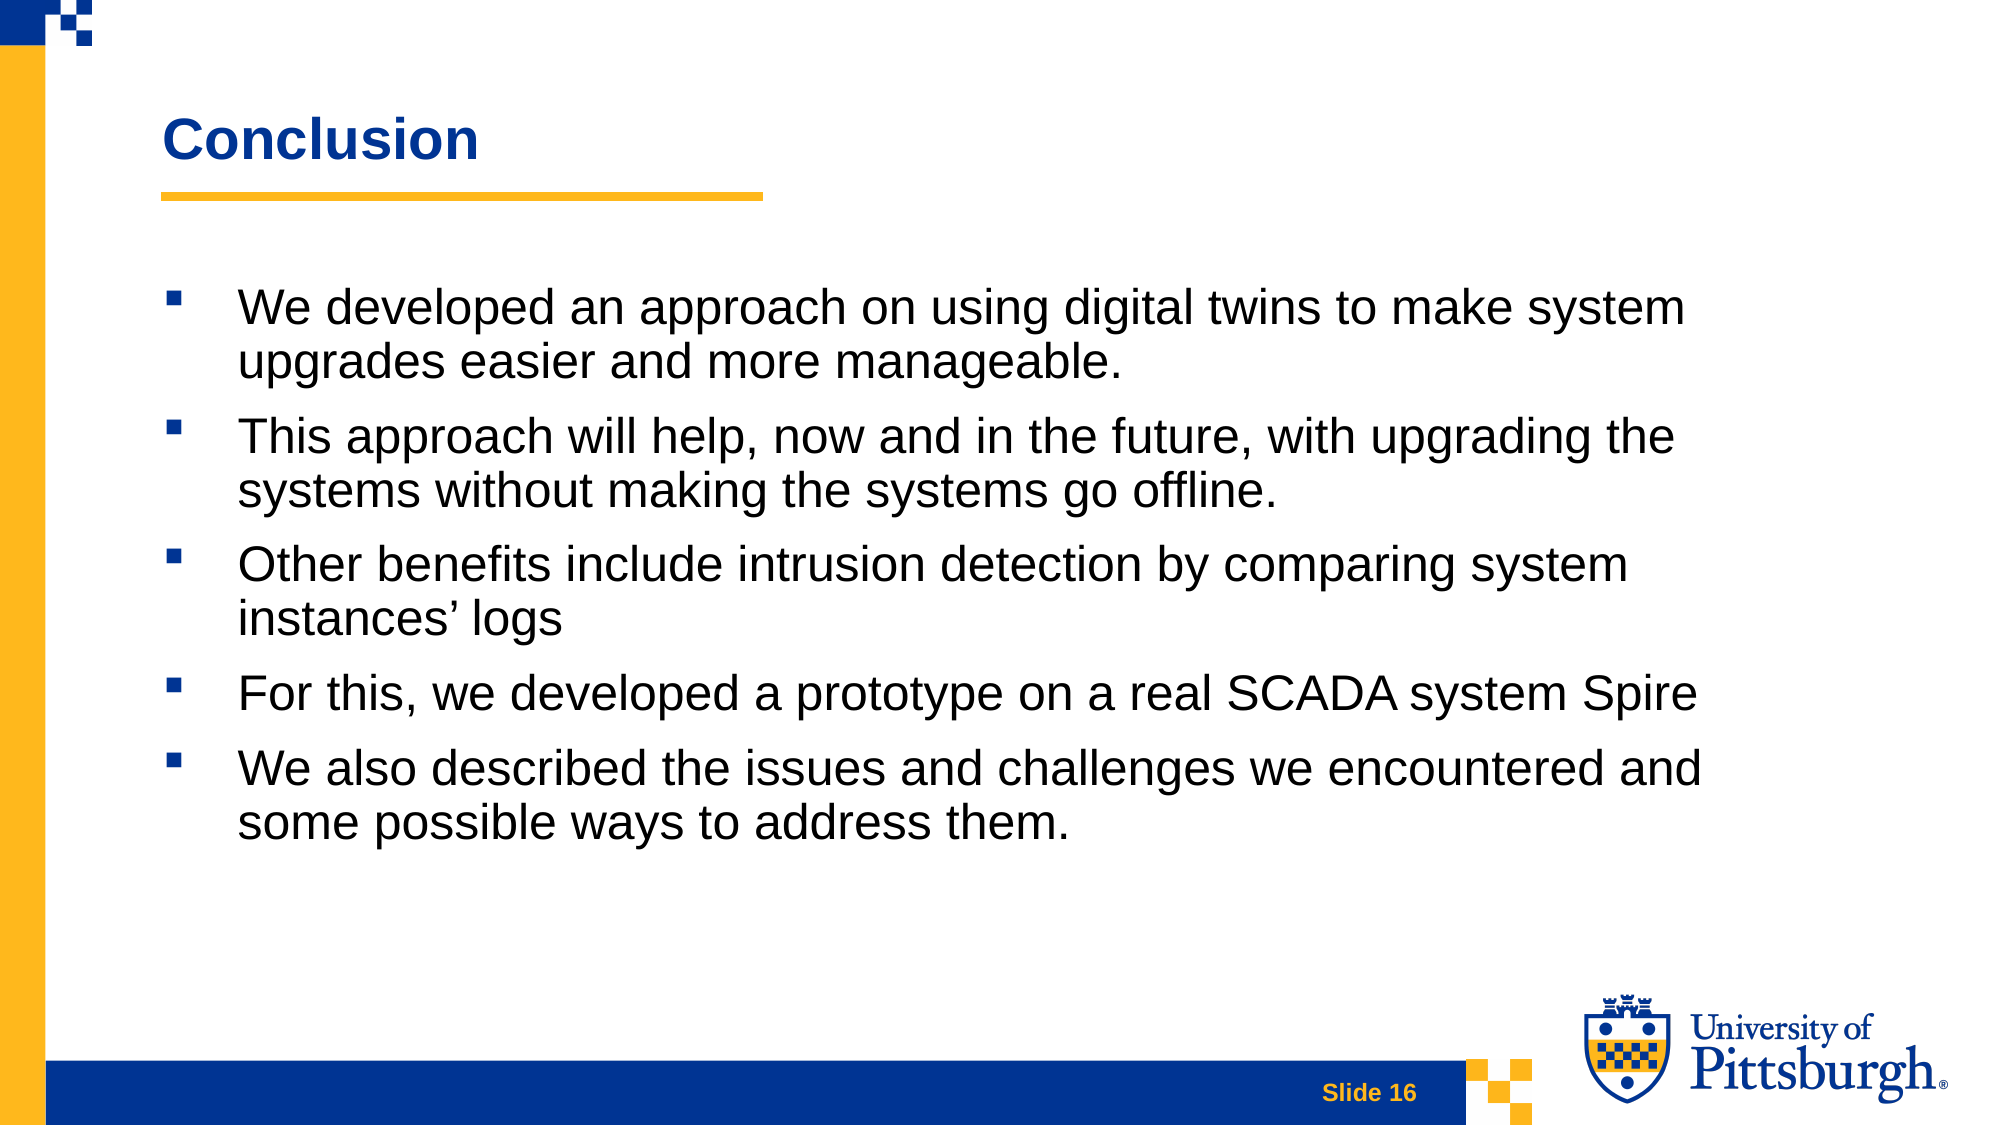

Slide Title for Accessibility 09
Conclusion
We developed an approach on using digital twins to make system upgrades easier and more manageable.
This approach will help, now and in the future, with upgrading the systems without making the systems go offline.
Other benefits include intrusion detection by comparing system instances’ logs
For this, we developed a prototype on a real SCADA system Spire
We also described the issues and challenges we encountered and some possible ways to address them.

Slide 16